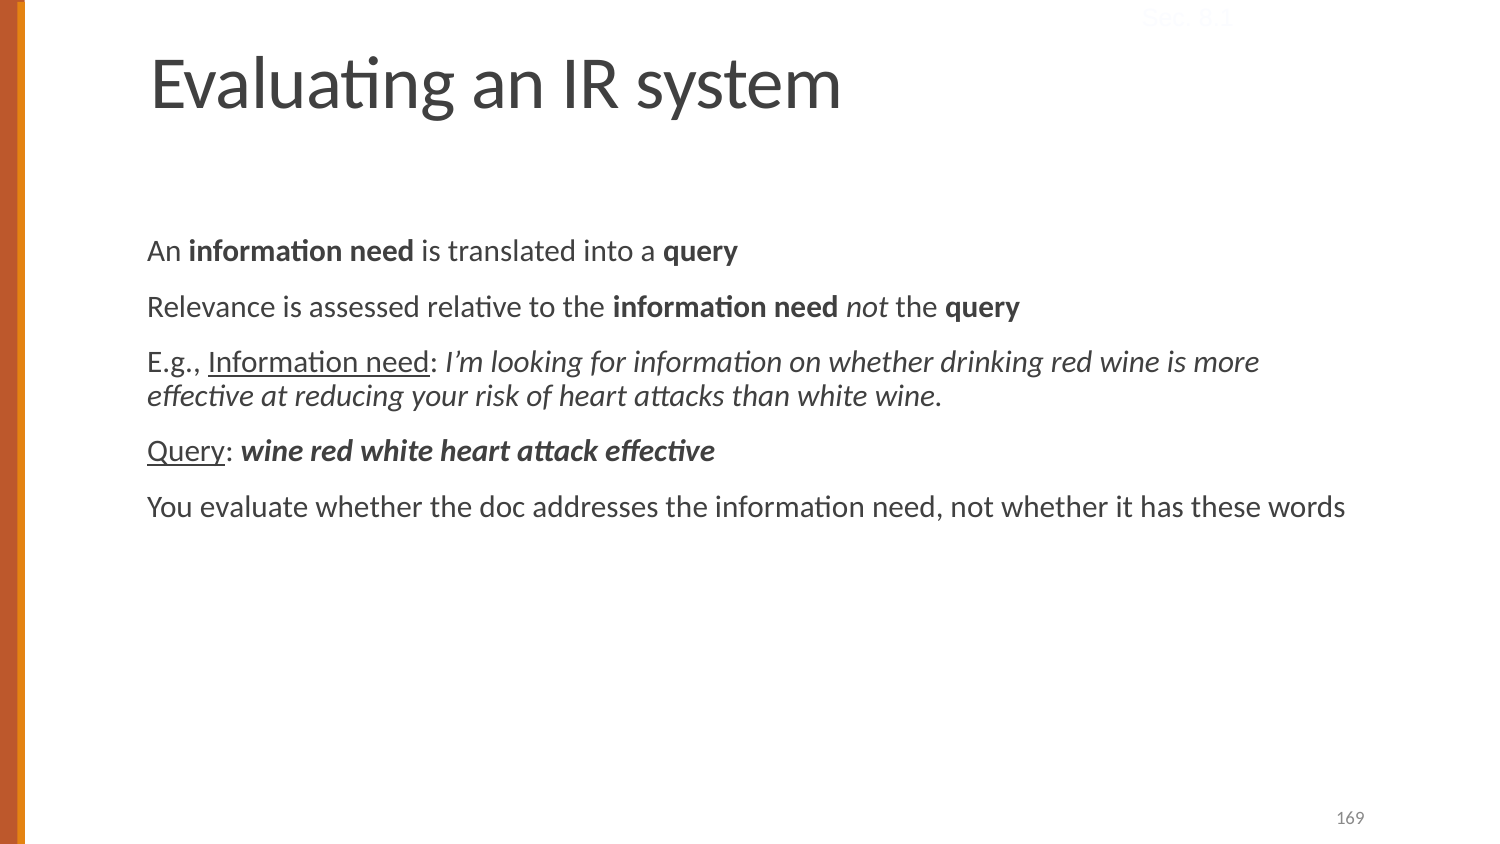

Sec. 8.1
# Evaluating an IR system
An information need is translated into a query
Relevance is assessed relative to the information need not the query
E.g., Information need: I’m looking for information on whether drinking red wine is more effective at reducing your risk of heart attacks than white wine.
Query: wine red white heart attack effective
You evaluate whether the doc addresses the information need, not whether it has these words
169